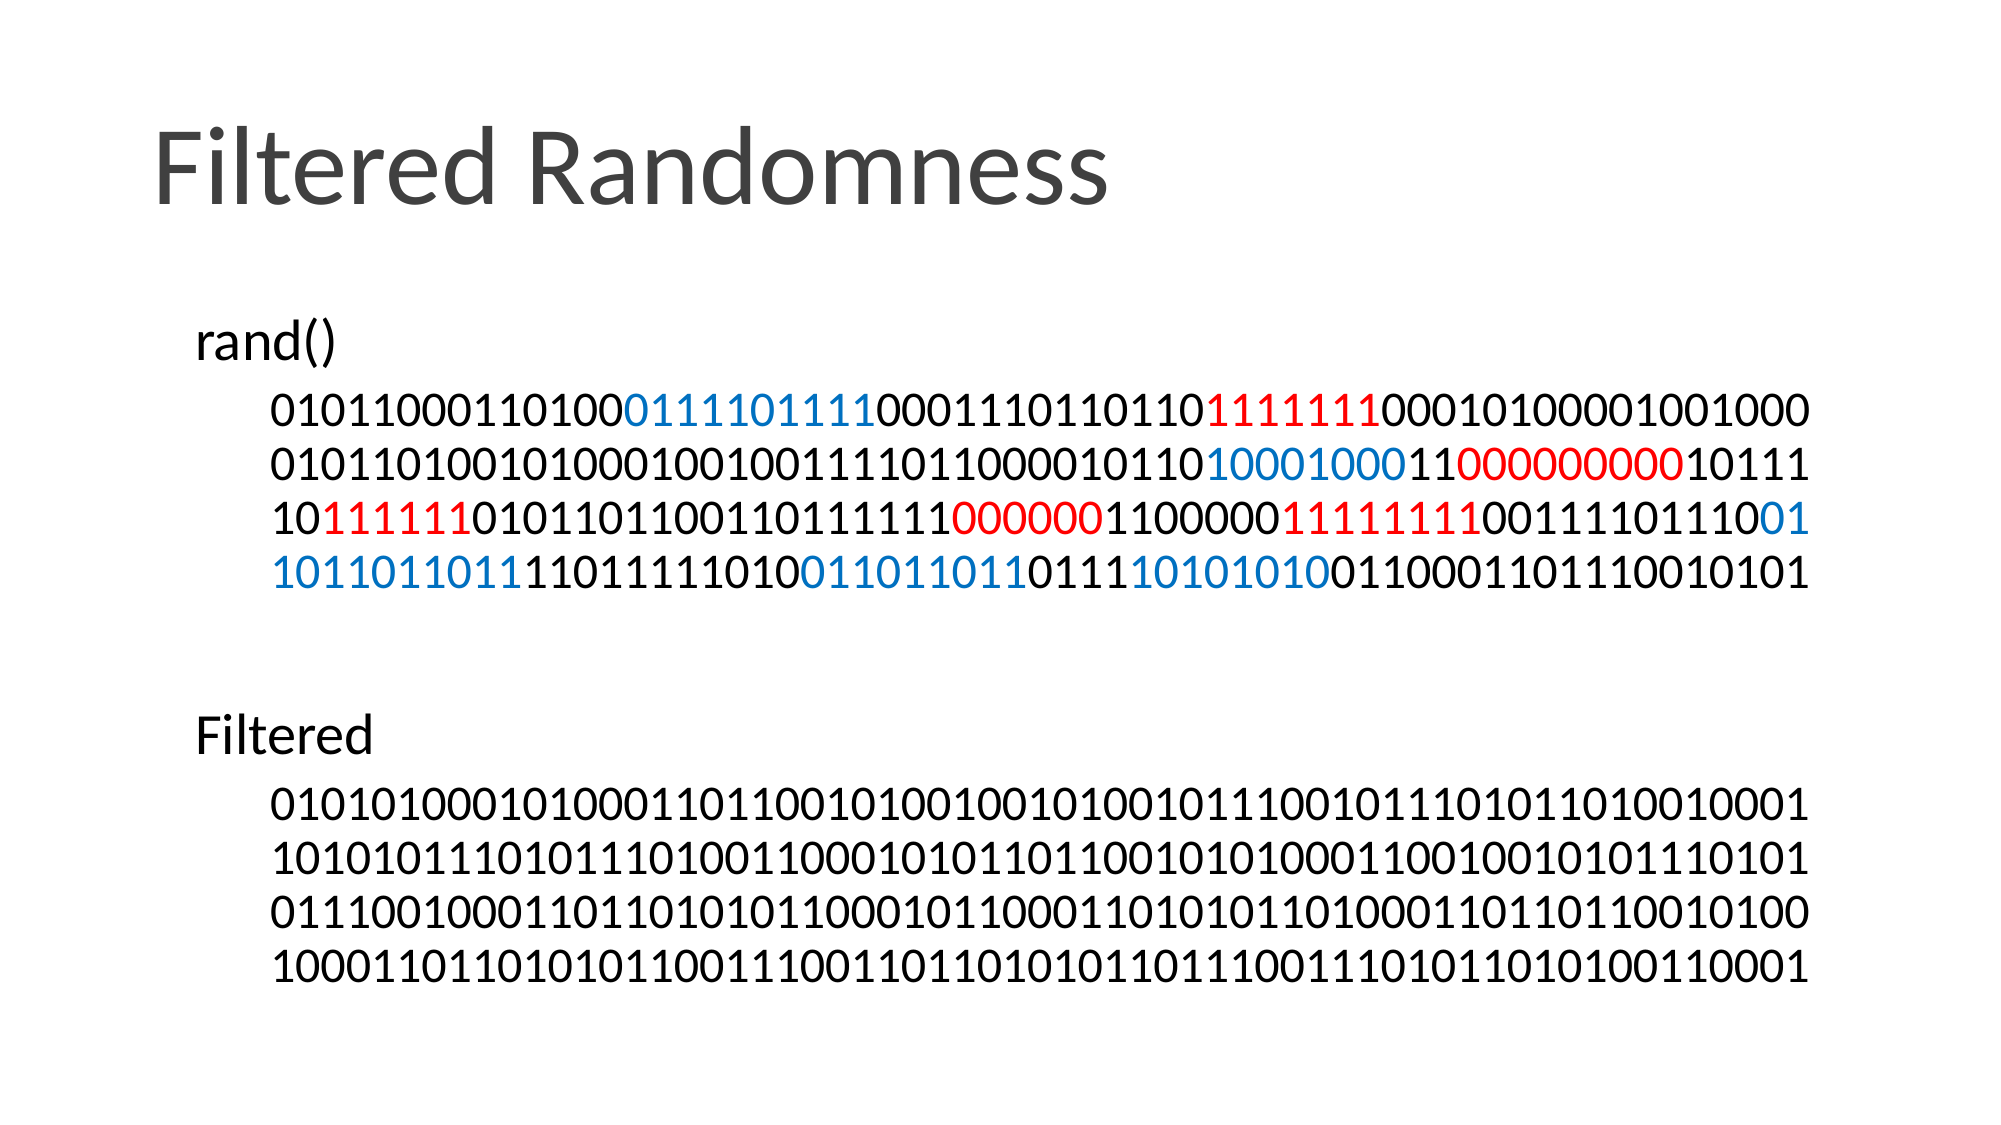

# Filtered Randomness
rand()
0101100011010001111011110001110110110111111100010100001001000010110100101000100100111101100001011010001000110000000001011110111111010110110011011111100000011000001111111100111101110011011011011110111110100110110110111101010100110001101110010101

Filtered
0101010001010001101100101001001010010111001011101011010010001101010111010111010011000101011011001010100011001001010111010101110010001101101010110001011000110101011010001101101100101001000110110101011001110011011010101101110011101011010100110001